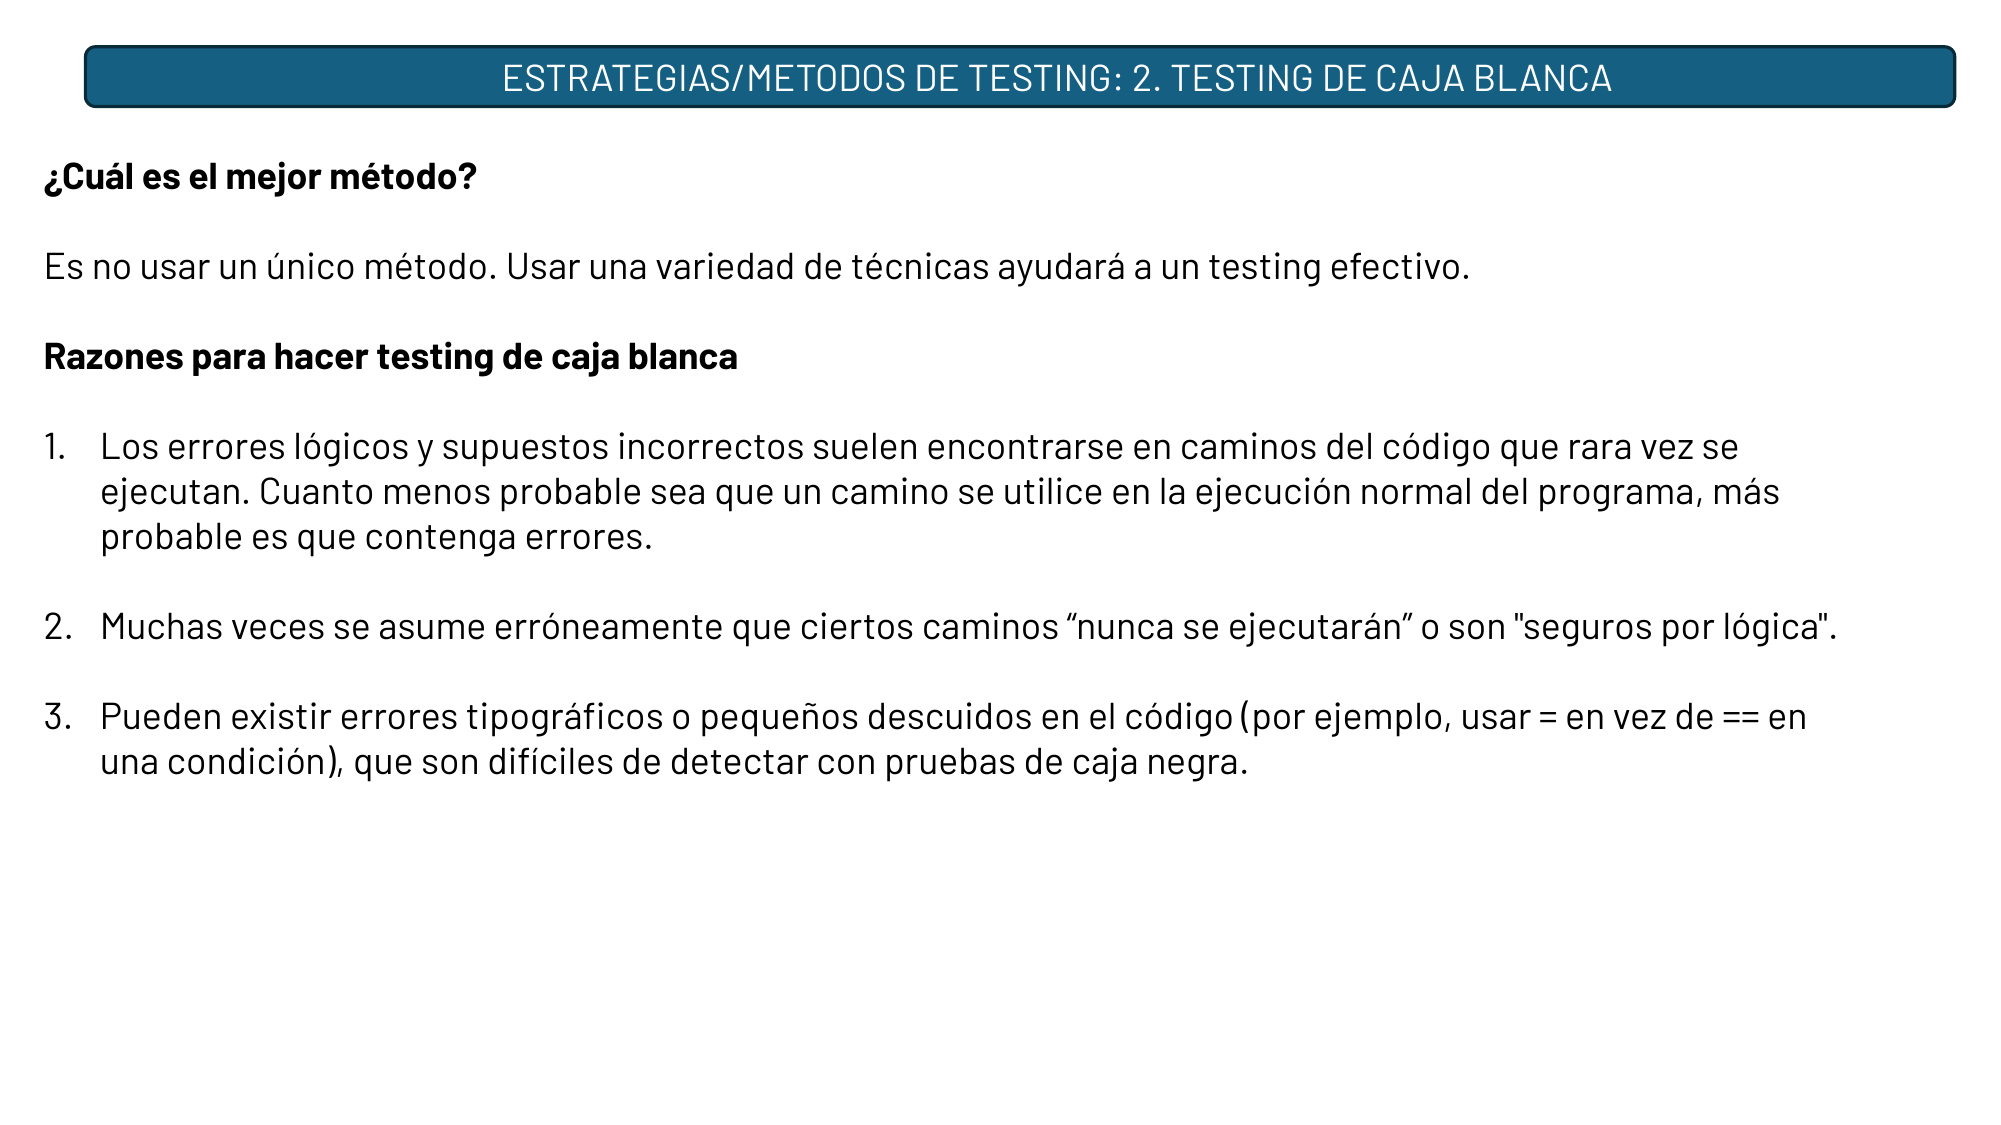

ESTRATEGIAS/METODOS DE TESTING: 2. TESTING DE CAJA BLANCA
¿Cuál es el mejor método?

Es no usar un único método. Usar una variedad de técnicas ayudará a un testing efectivo.

Razones para hacer testing de caja blanca

Los errores lógicos y supuestos incorrectos suelen encontrarse en caminos del código que rara vez se ejecutan. Cuanto menos probable sea que un camino se utilice en la ejecución normal del programa, más probable es que contenga errores.

Muchas veces se asume erróneamente que ciertos caminos “nunca se ejecutarán” o son "seguros por lógica".

Pueden existir errores tipográficos o pequeños descuidos en el código (por ejemplo, usar = en vez de == en una condición), que son difíciles de detectar con pruebas de caja negra.